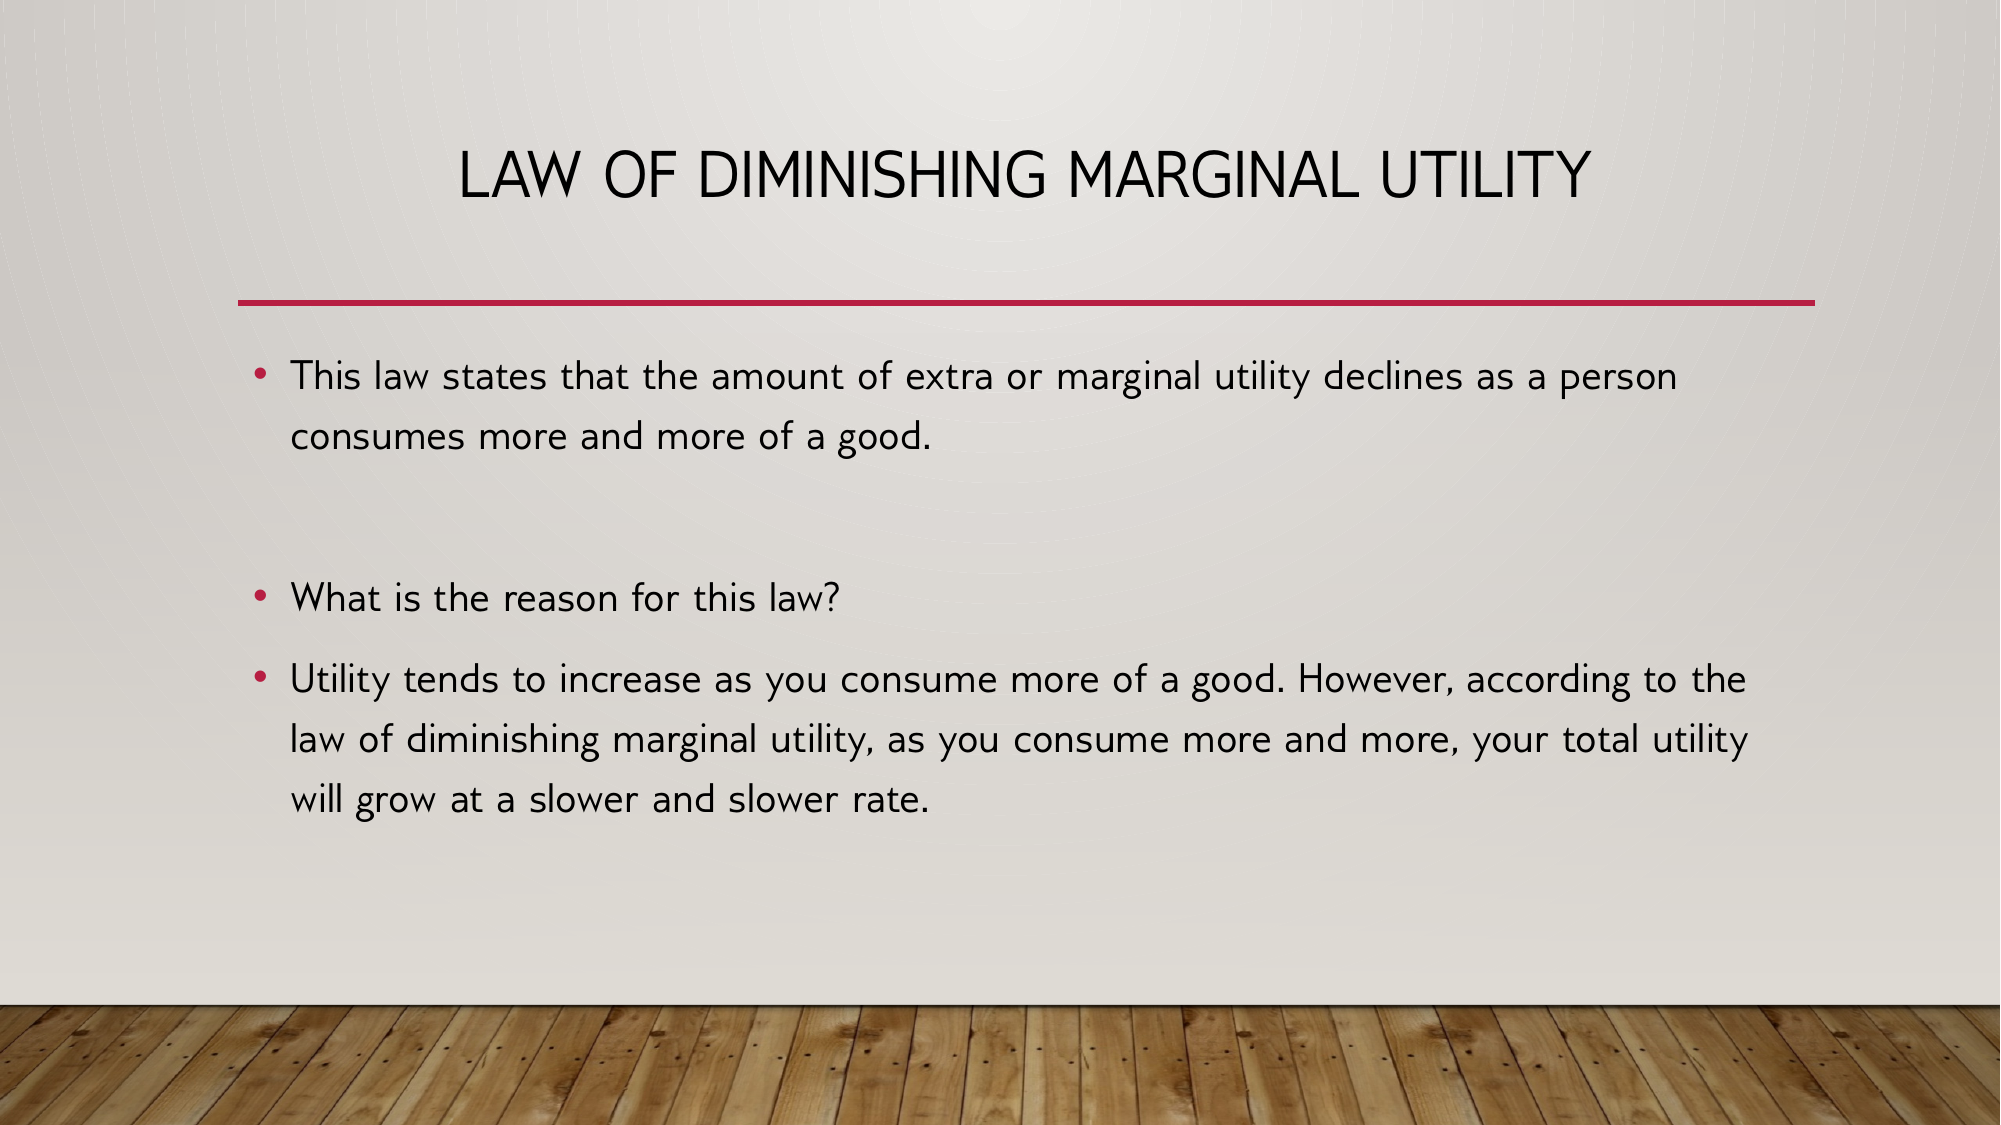

# Law of diminishing marginal utility
This law states that the amount of extra or marginal utility declines as a person consumes more and more of a good.

What is the reason for this law?
Utility tends to increase as you consume more of a good. However, according to the law of diminishing marginal utility, as you consume more and more, your total utility will grow at a slower and slower rate.